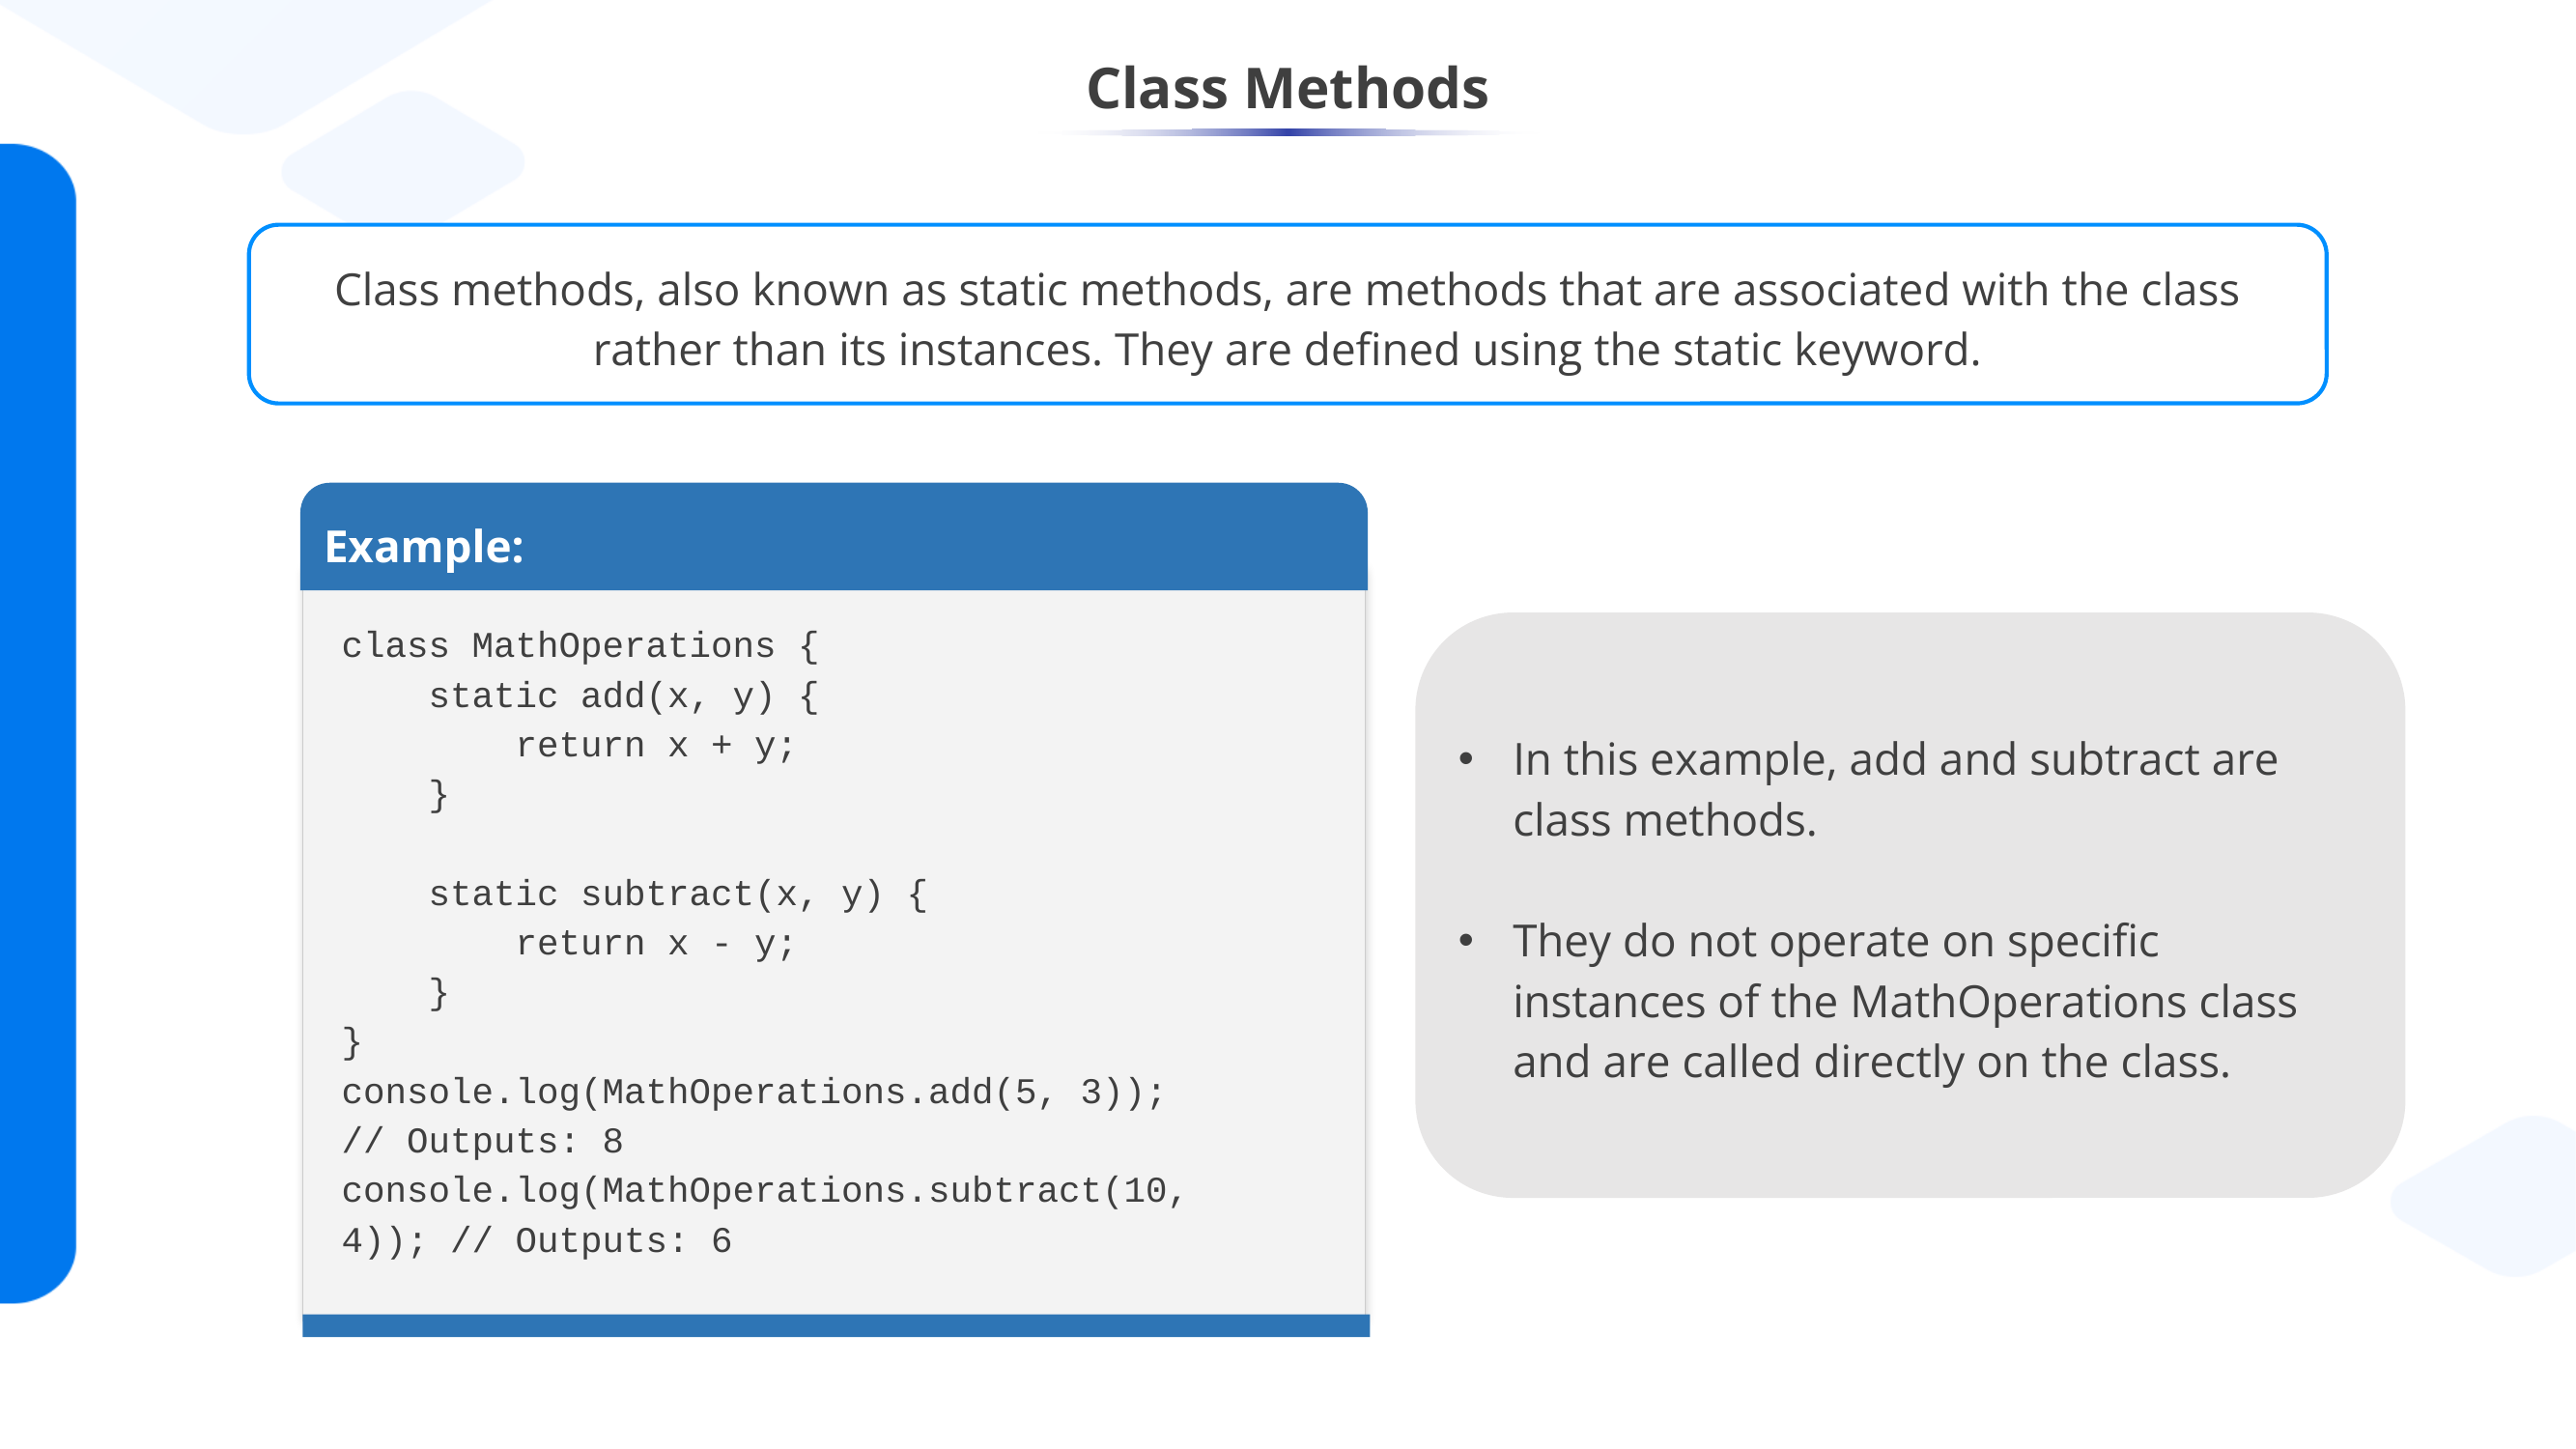

# Class Methods

Class methods, also known as static methods, are methods that are associated with the class rather than its instances. They are defined using the static keyword.
Example:

class MathOperations {
    static add(x, y) {
        return x + y;
    }

    static subtract(x, y) {
        return x - y;
    }
}
console.log(MathOperations.add(5, 3));
// Outputs: 8
console.log(MathOperations.subtract(10, 4)); // Outputs: 6

In this example, add and subtract are class methods.

They do not operate on specific instances of the MathOperations class and are called directly on the class.